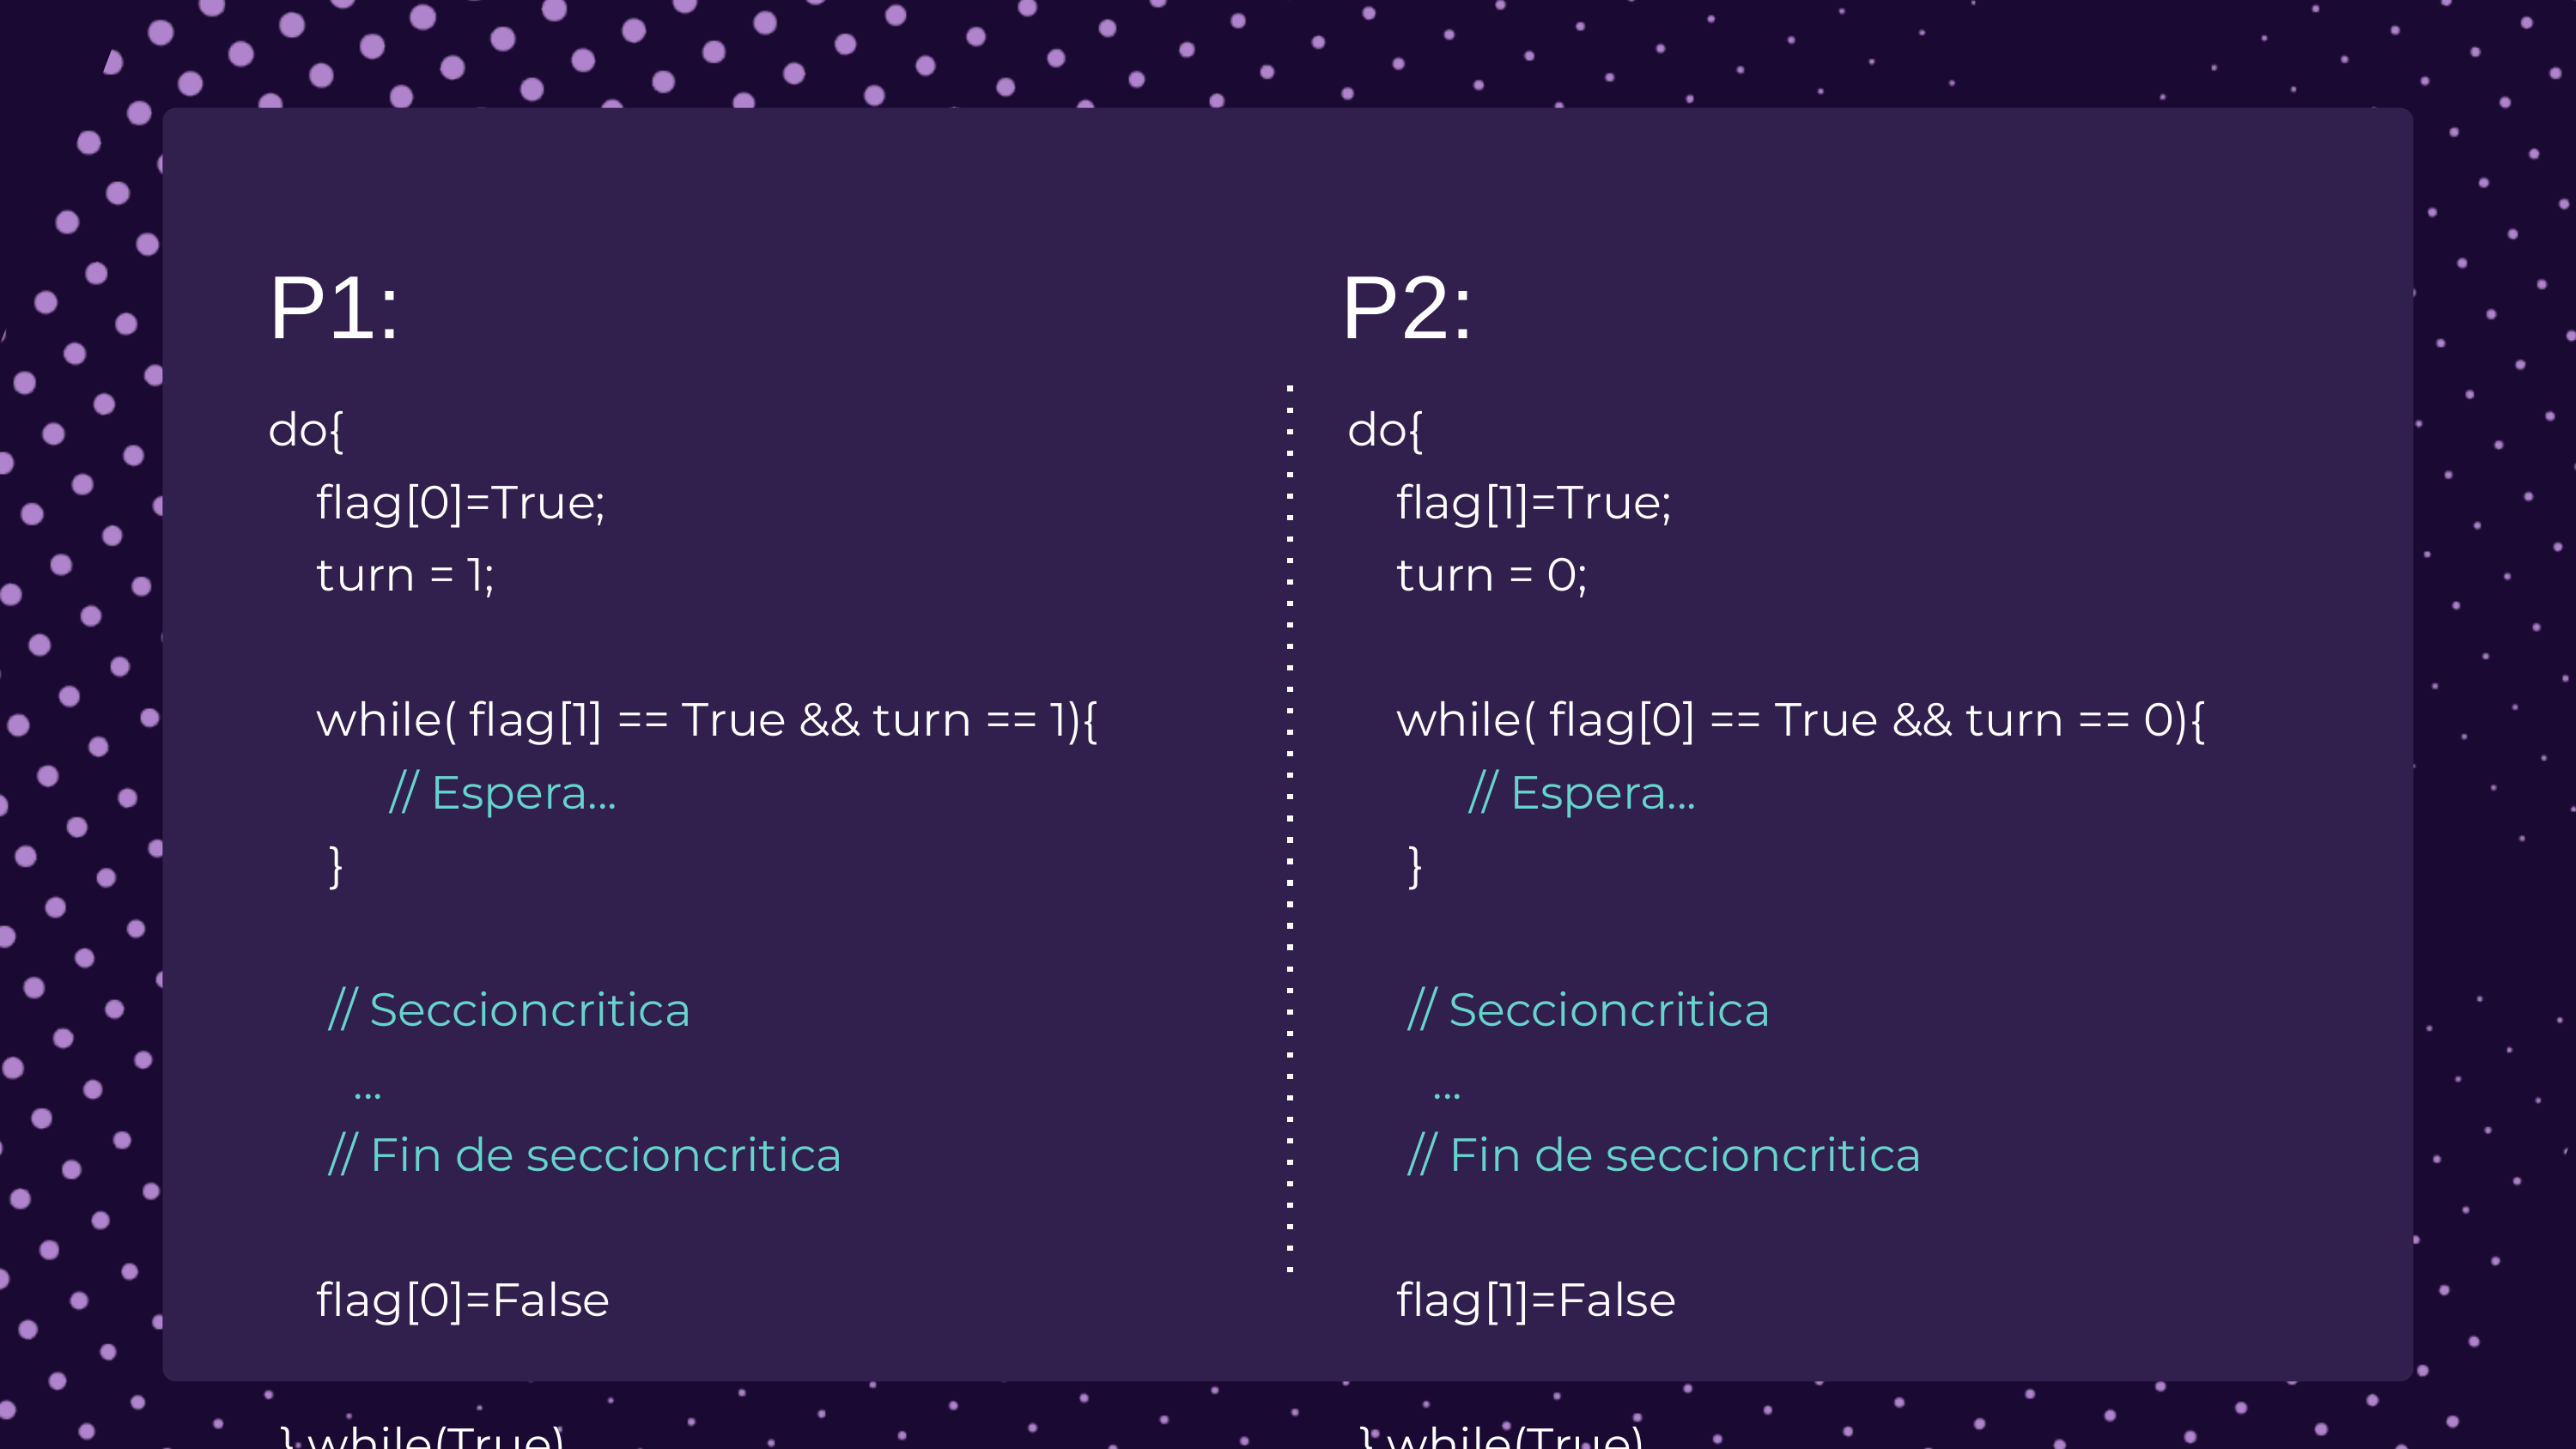

P1:
P2:
do{
    flag[0]=True;
    turn = 1;

    while( flag[1] == True && turn == 1){
          // Espera...
     }

     // Seccioncritica
       ...
     // Fin de seccioncritica

    flag[0]=False

 } while(True)
do{
    flag[1]=True;
    turn = 0;

    while( flag[0] == True && turn == 0){
          // Espera...
     }

     // Seccioncritica
       ...
     // Fin de seccioncritica

    flag[1]=False

 } while(True)